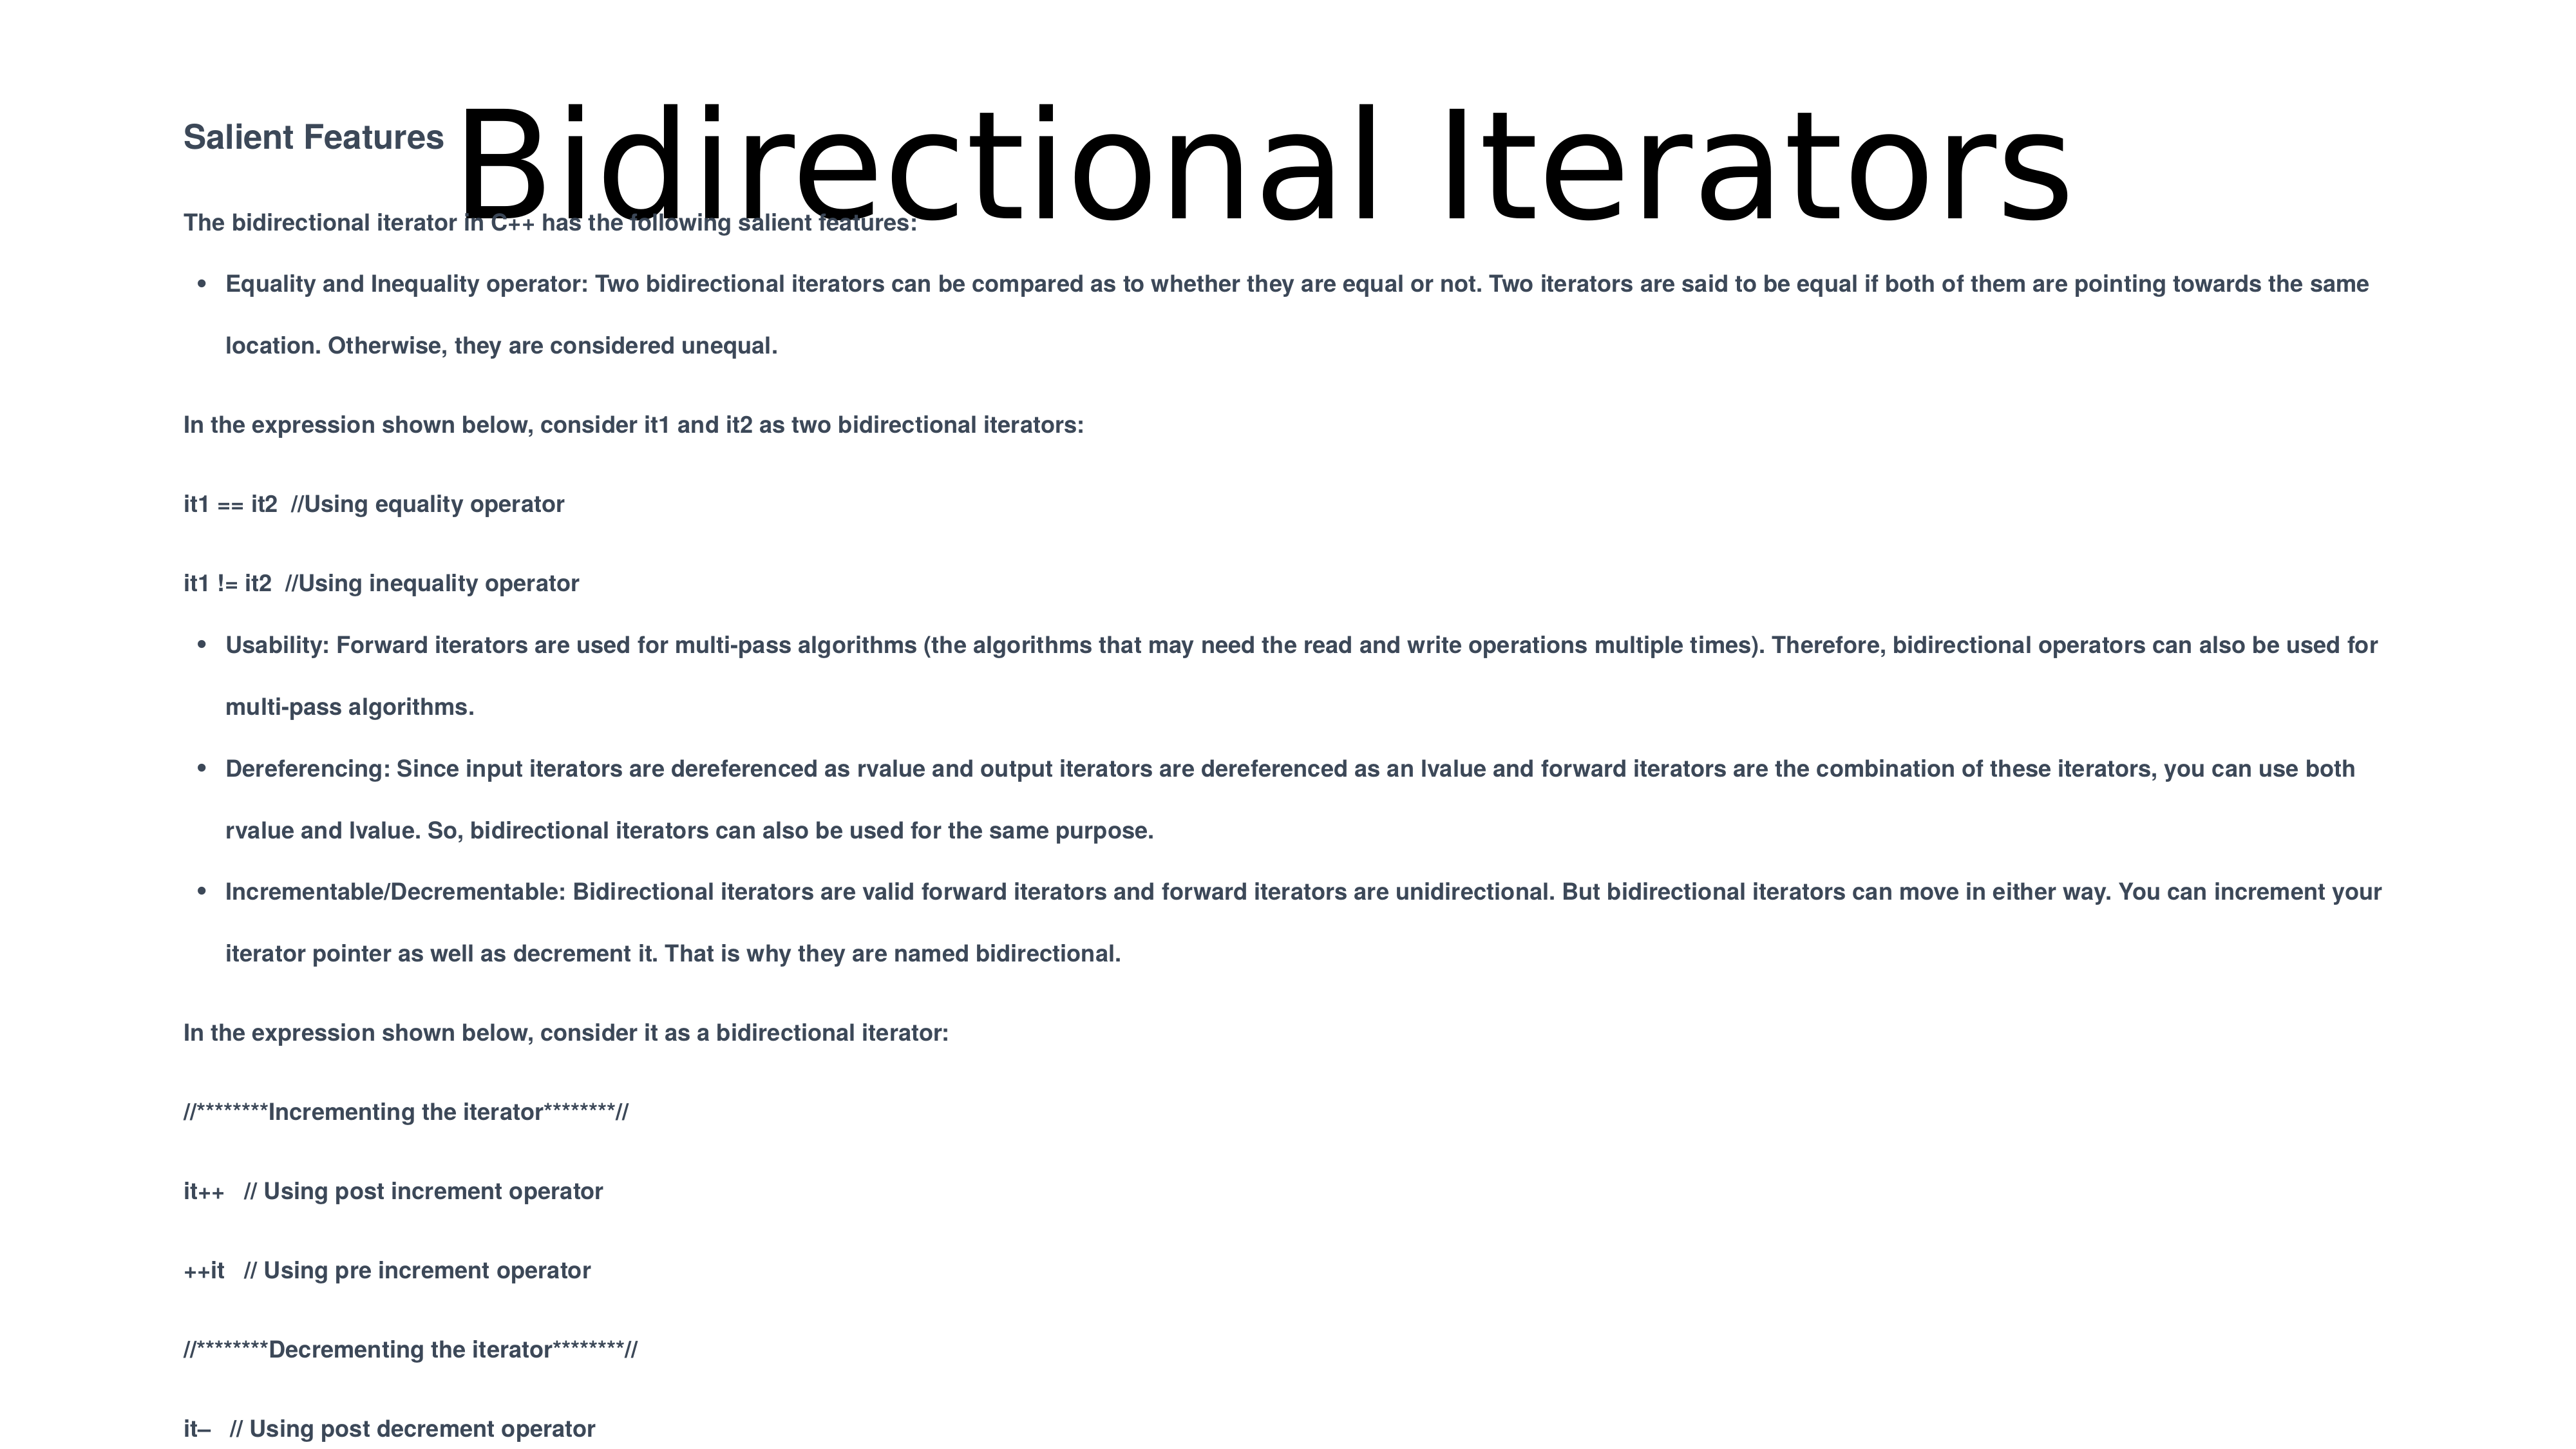

# Bidirectional Iterators
Salient Features
The bidirectional iterator in C++ has the following salient features:
Equality and Inequality operator: Two bidirectional iterators can be compared as to whether they are equal or not. Two iterators are said to be equal if both of them are pointing towards the same location. Otherwise, they are considered unequal.
In the expression shown below, consider it1 and it2 as two bidirectional iterators:
it1 == it2  //Using equality operator
it1 != it2  //Using inequality operator
Usability: Forward iterators are used for multi-pass algorithms (the algorithms that may need the read and write operations multiple times). Therefore, bidirectional operators can also be used for multi-pass algorithms.
Dereferencing: Since input iterators are dereferenced as rvalue and output iterators are dereferenced as an lvalue and forward iterators are the combination of these iterators, you can use both rvalue and lvalue. So, bidirectional iterators can also be used for the same purpose.
Incrementable/Decrementable: Bidirectional iterators are valid forward iterators and forward iterators are unidirectional. But bidirectional iterators can move in either way. You can increment your iterator pointer as well as decrement it. That is why they are named bidirectional.
In the expression shown below, consider it as a bidirectional iterator:
//********Incrementing the iterator********//
it++   // Using post increment operator
++it   // Using pre increment operator
//********Decrementing the iterator********//
it–   // Using post decrement operator
–it   // Using pre decrement operator
Swappable: The value of the two bidirectional iterators that are pointing to different positions can be easily swapped or exchanged with each other.